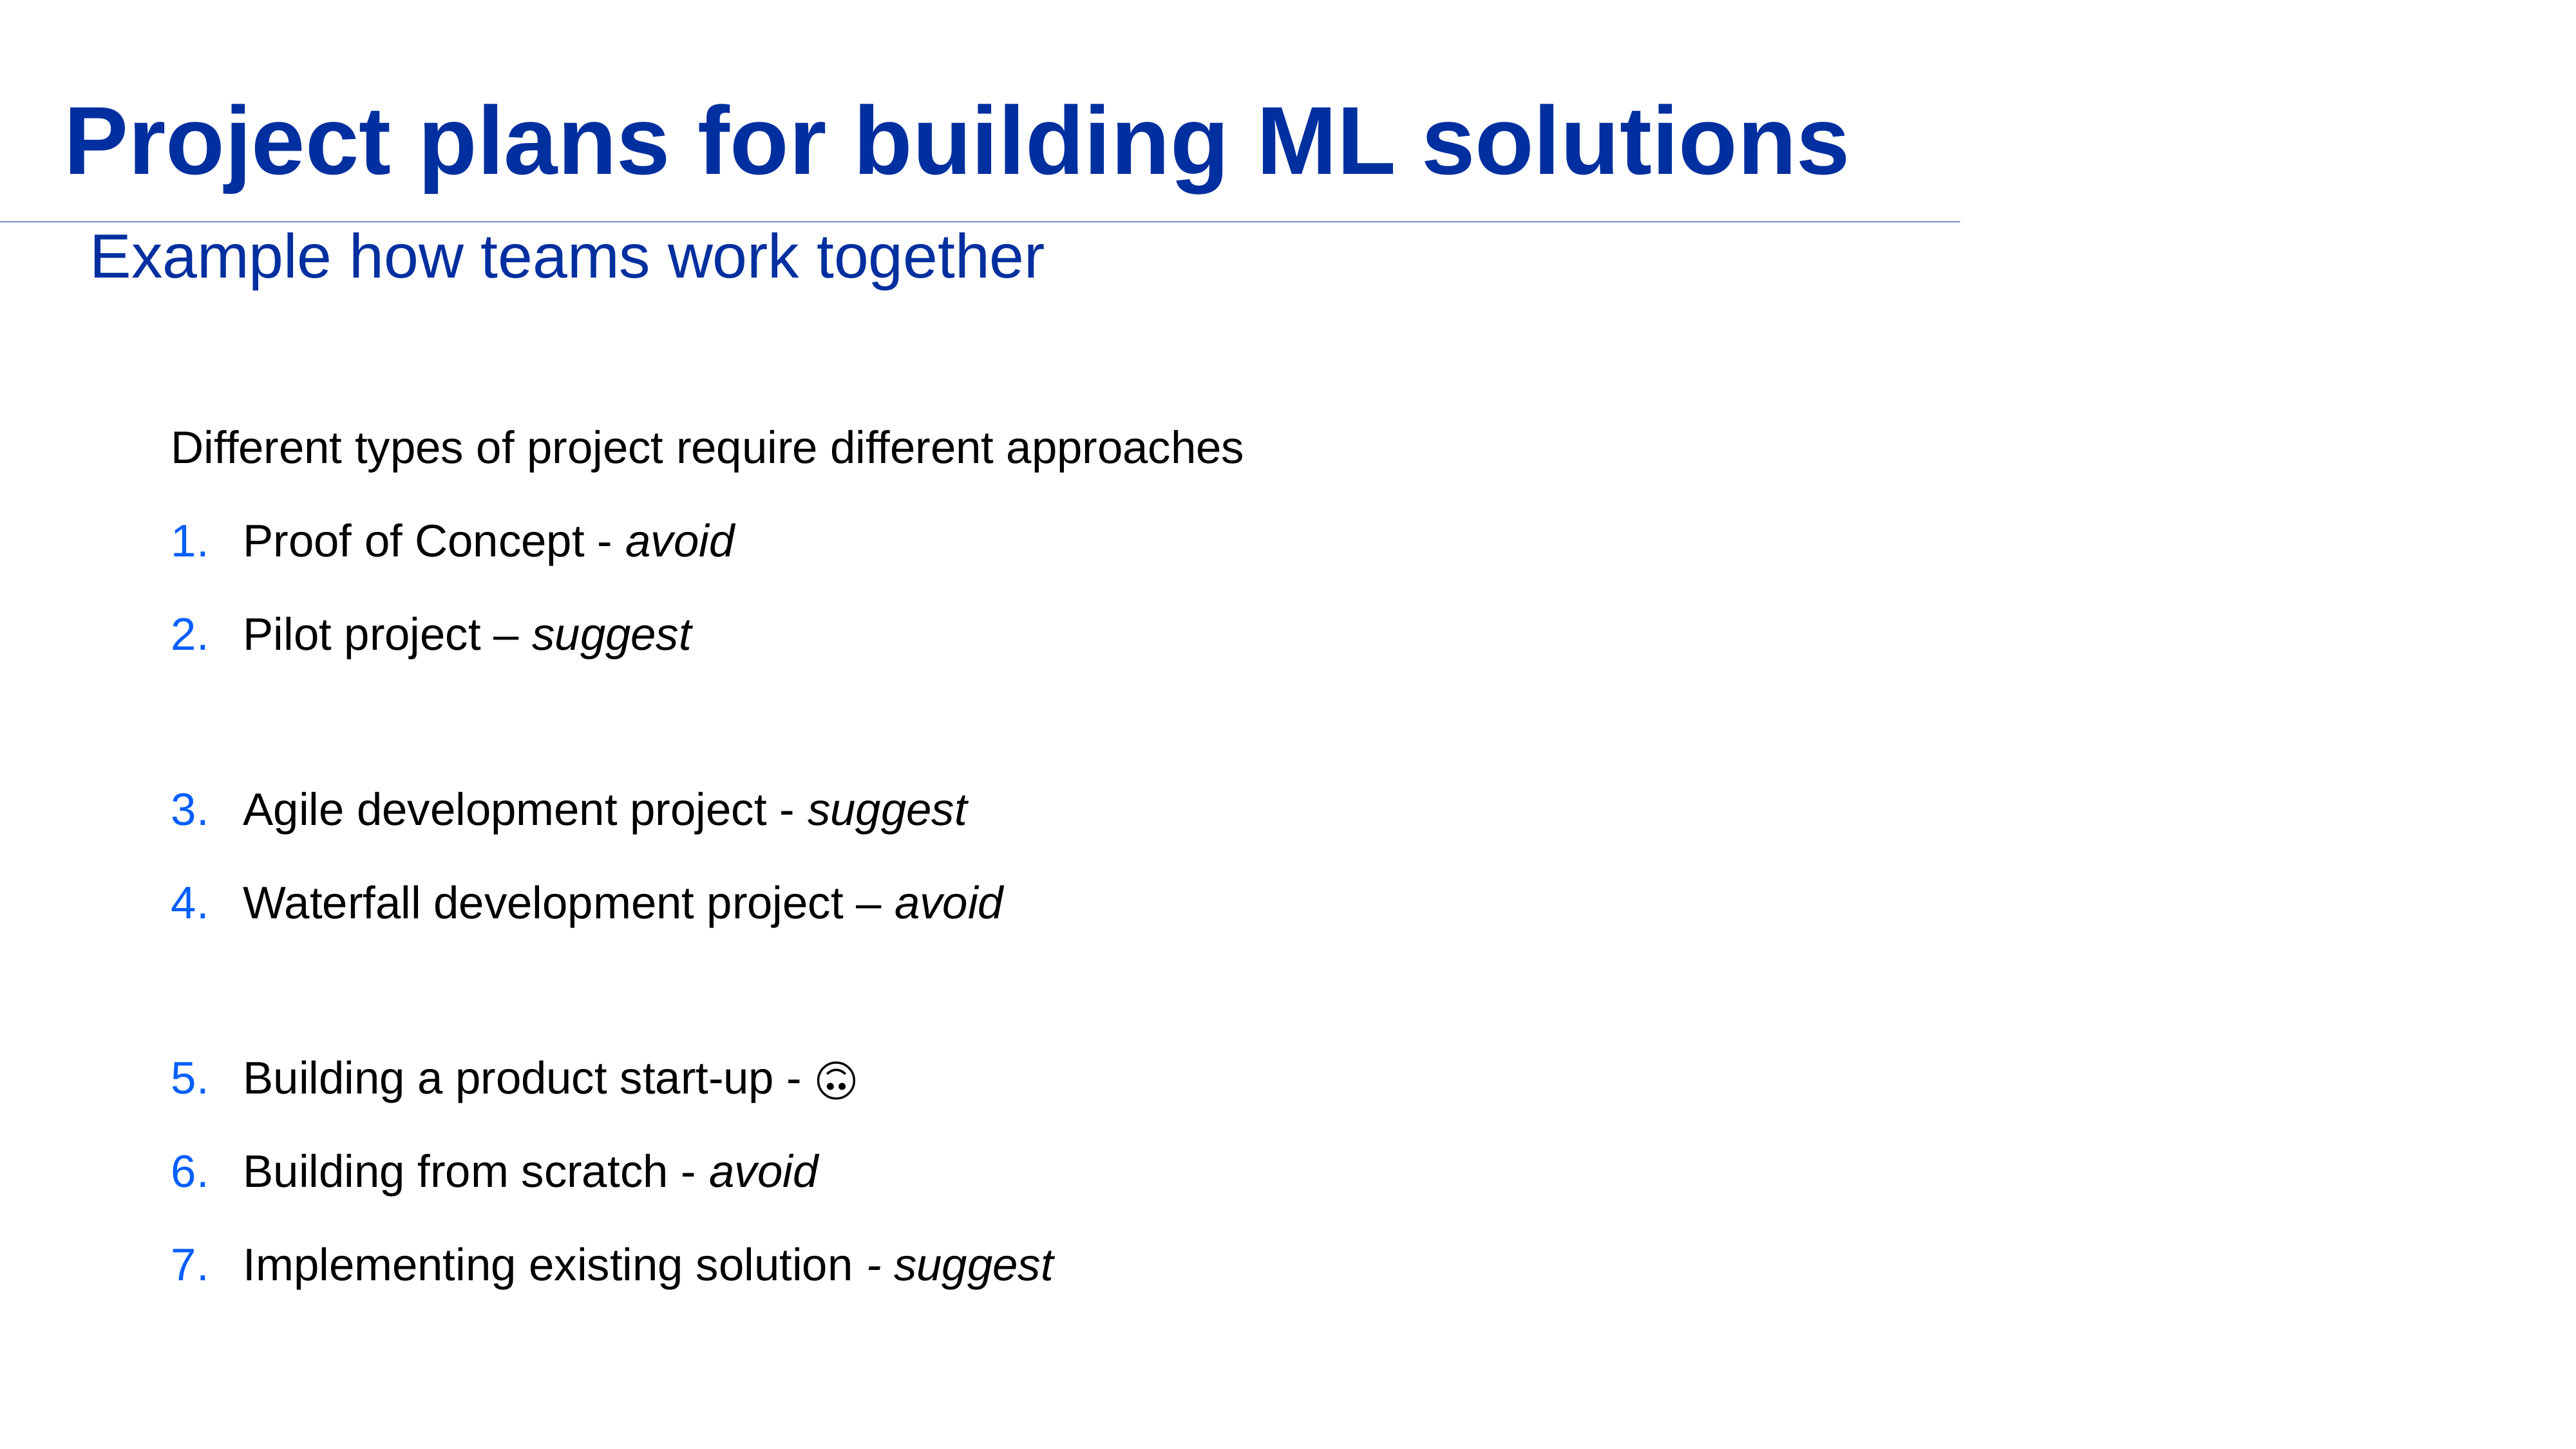

# Project plans for building ML solutions
Example how teams work together
Different types of project require different approaches
Proof of Concept - avoid
Pilot project – suggest
Agile development project - suggest
Waterfall development project – avoid
Building a product start-up - 🙃
Building from scratch - avoid
Implementing existing solution - suggest